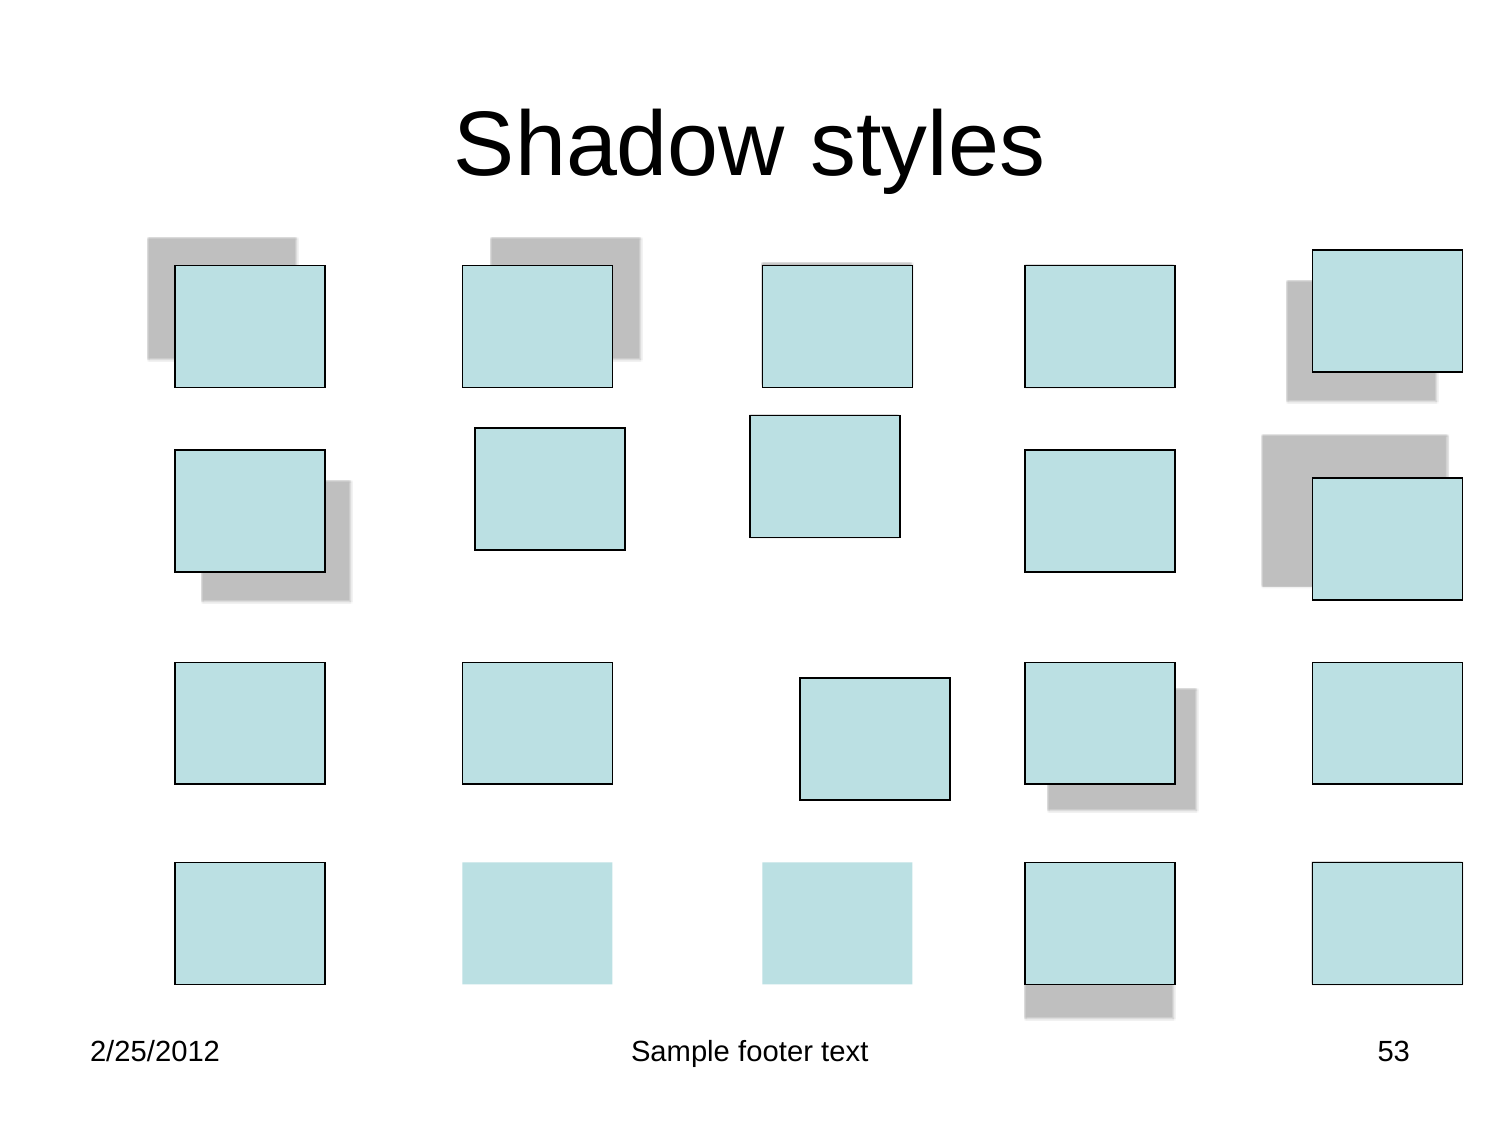

# Shadow styles

2/25/2012
Sample footer text
53